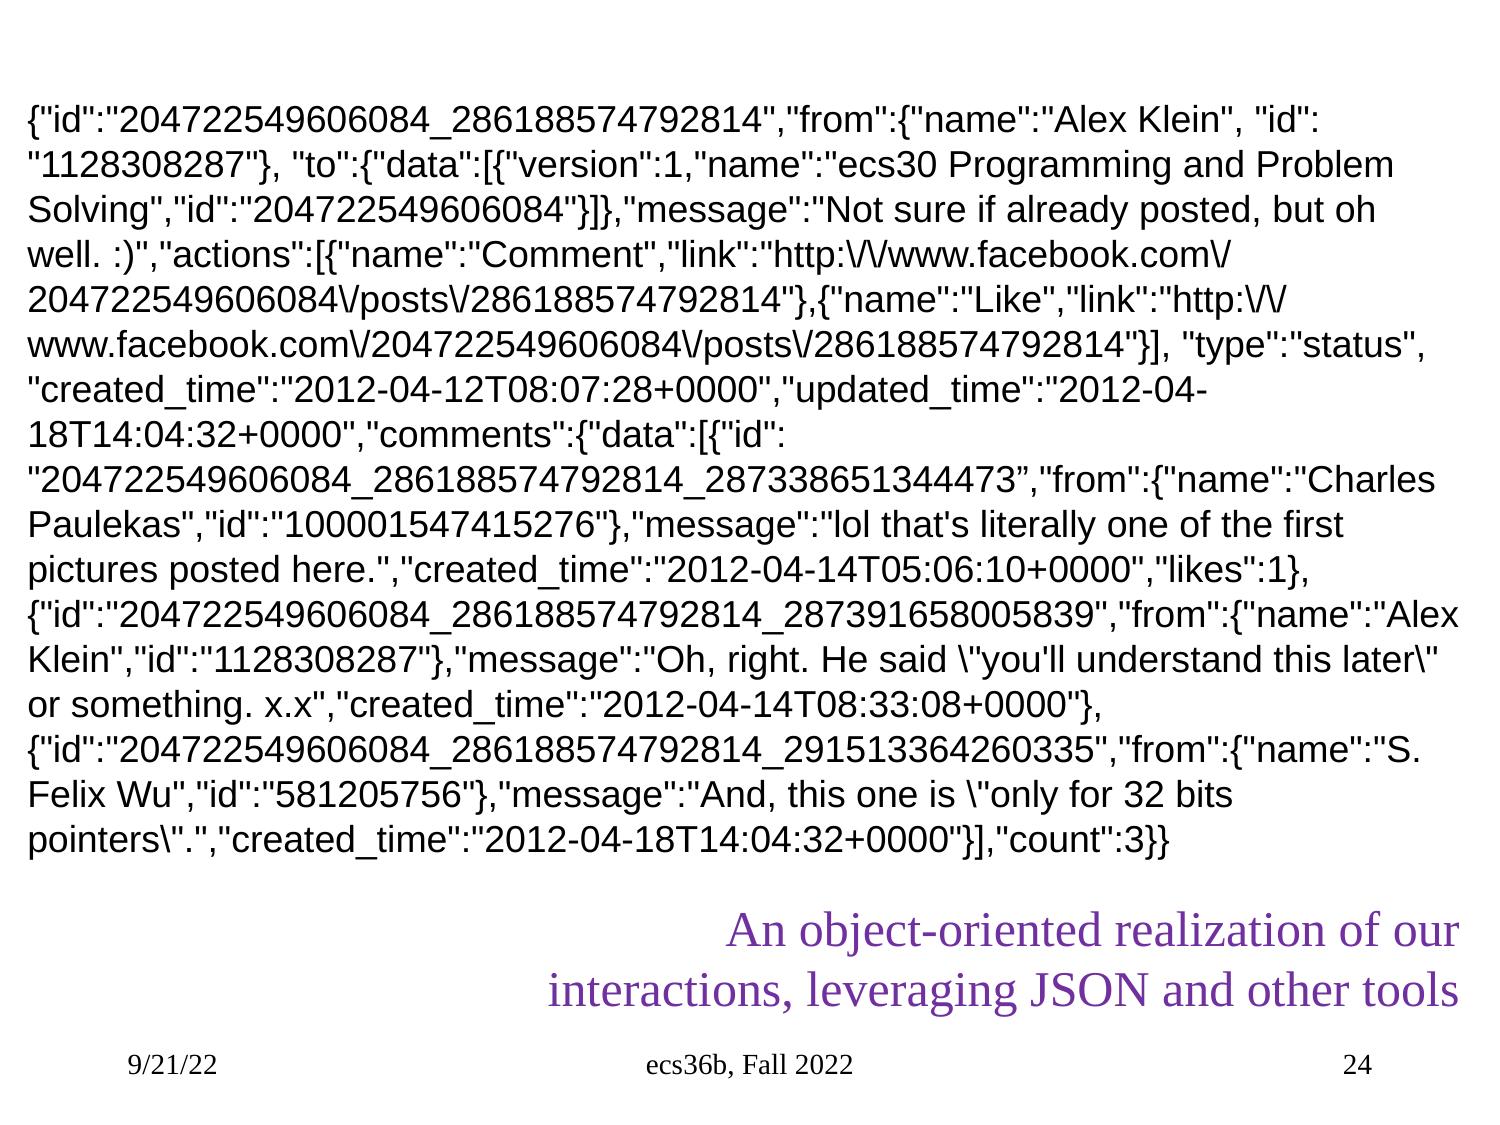

{"id":"204722549606084_286188574792814","from":{"name":"Alex Klein", "id": "1128308287"}, "to":{"data":[{"version":1,"name":"ecs30 Programming and Problem Solving","id":"204722549606084"}]},"message":"Not sure if already posted, but oh well. :)","actions":[{"name":"Comment","link":"http:\/\/www.facebook.com\/204722549606084\/posts\/286188574792814"},{"name":"Like","link":"http:\/\/www.facebook.com\/204722549606084\/posts\/286188574792814"}], "type":"status", "created_time":"2012-04-12T08:07:28+0000","updated_time":"2012-04-18T14:04:32+0000","comments":{"data":[{"id": "204722549606084_286188574792814_287338651344473”,"from":{"name":"Charles Paulekas","id":"100001547415276"},"message":"lol that's literally one of the first pictures posted here.","created_time":"2012-04-14T05:06:10+0000","likes":1},{"id":"204722549606084_286188574792814_287391658005839","from":{"name":"Alex Klein","id":"1128308287"},"message":"Oh, right. He said \"you'll understand this later\" or something. x.x","created_time":"2012-04-14T08:33:08+0000"},{"id":"204722549606084_286188574792814_291513364260335","from":{"name":"S. Felix Wu","id":"581205756"},"message":"And, this one is \"only for 32 bits pointers\".","created_time":"2012-04-18T14:04:32+0000"}],"count":3}}
An object-oriented realization of our interactions, leveraging JSON and other tools
9/21/22
ecs36b, Fall 2022
24